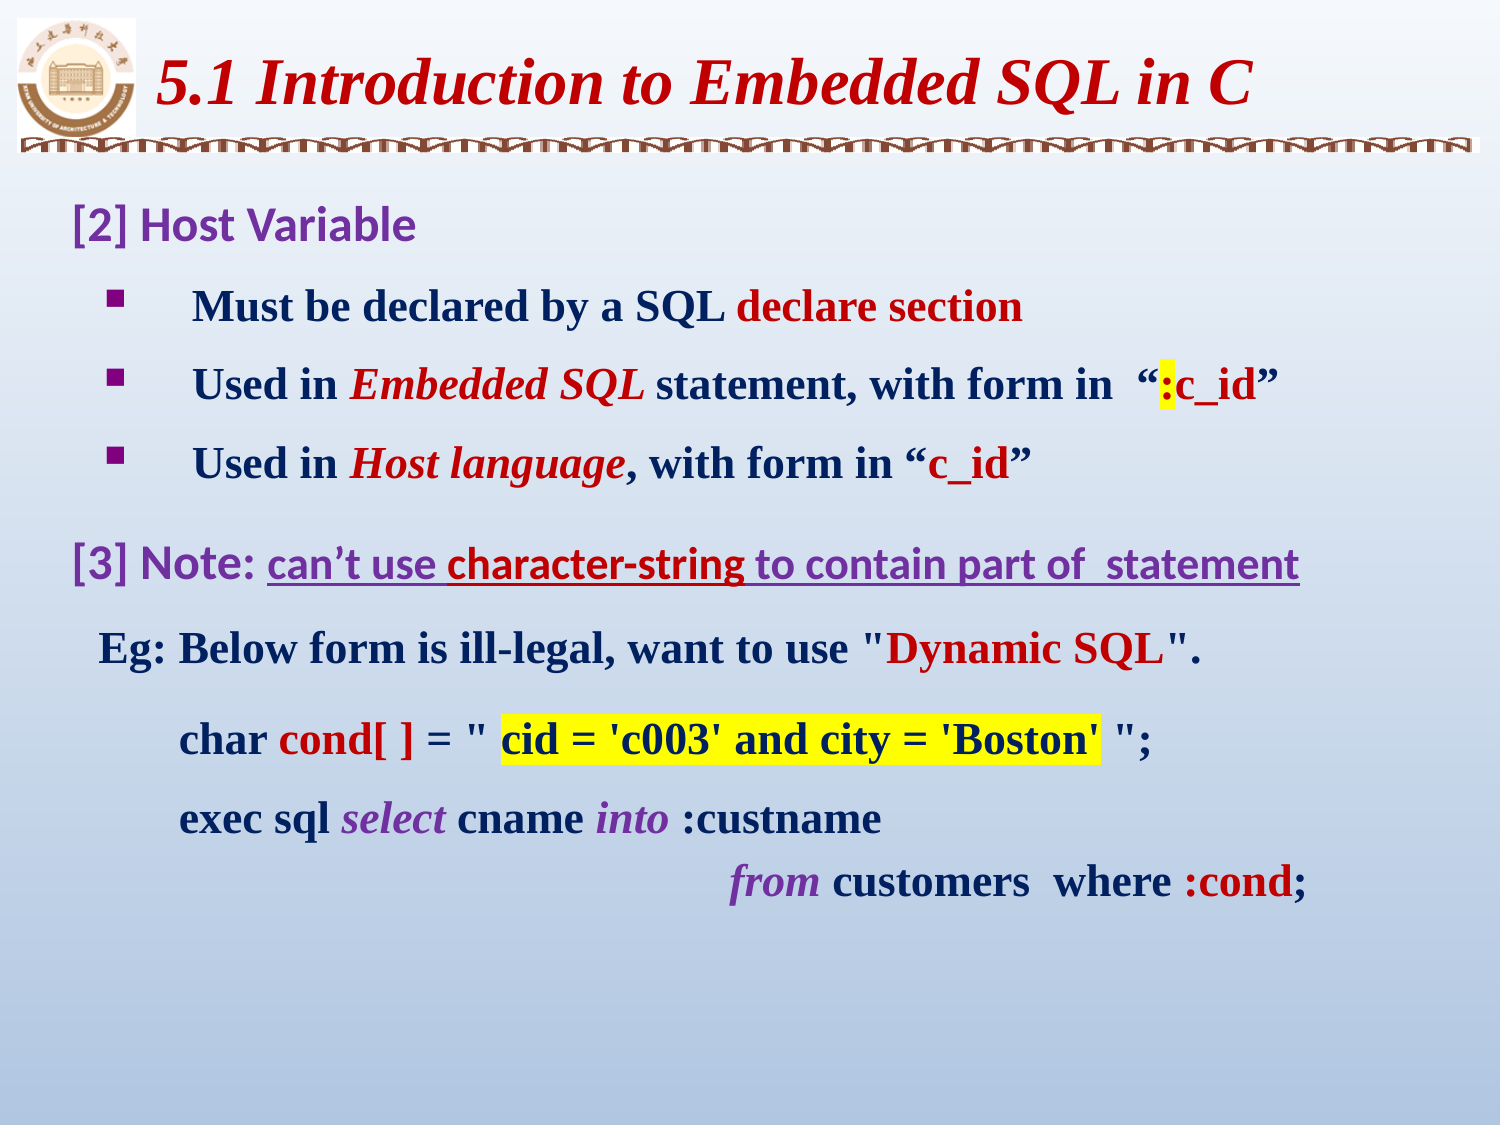

5.1 Introduction to Embedded SQL in C

   [2] Host Variable
Must be declared by a SQL declare section
Used in Embedded SQL statement, with form in  “:c_id”
Used in Host language, with form in “c_id”
   [3] Note: can’t use character-string to contain part of  statement
      Eg: Below form is ill-legal, want to use "Dynamic SQL".
             char cond[ ] = " cid = 'c003' and city = 'Boston' ";
             exec sql select cname into :custname
					from customers  where :cond;